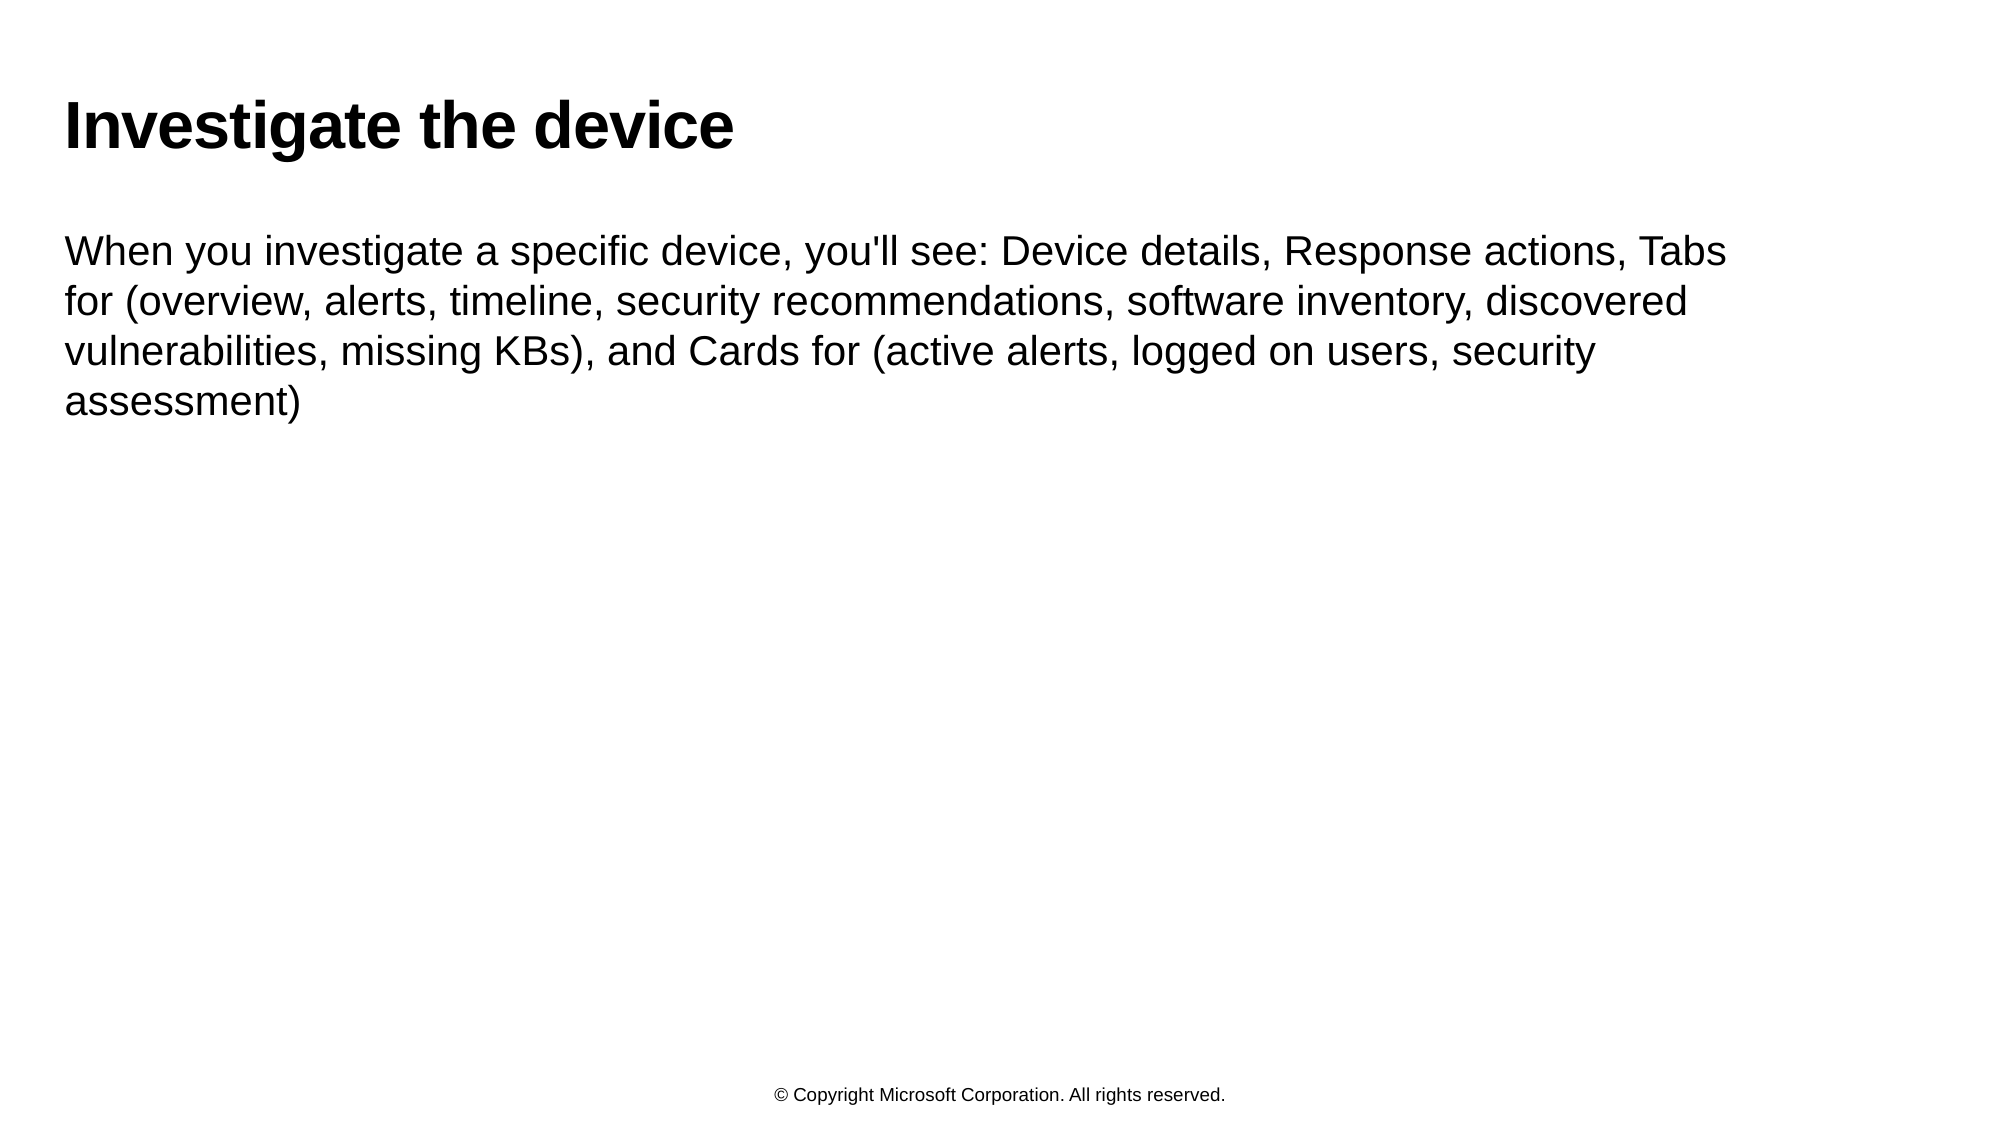

# Investigate the device
When you investigate a specific device, you'll see: Device details, Response actions, Tabs for (overview, alerts, timeline, security recommendations, software inventory, discovered vulnerabilities, missing KBs), and Cards for (active alerts, logged on users, security assessment)